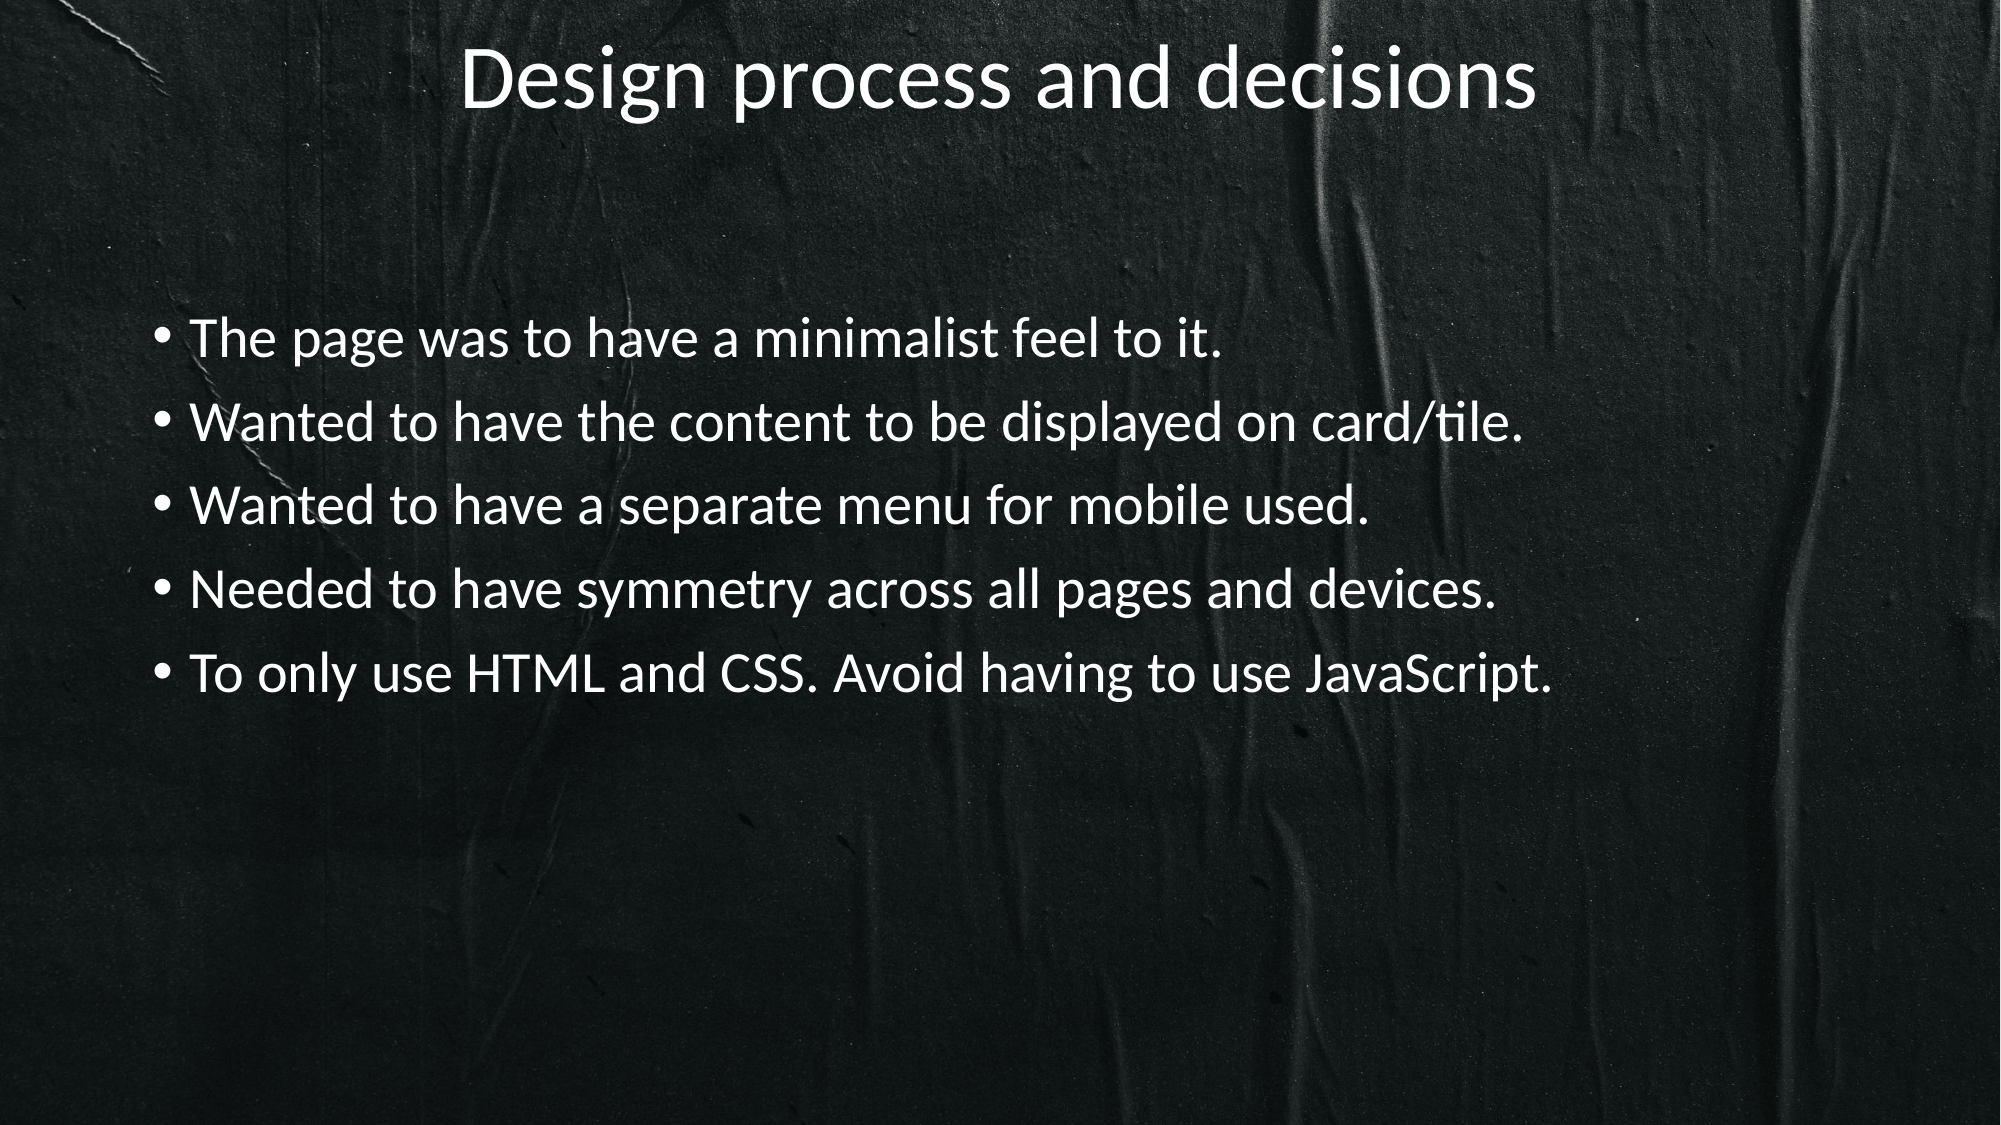

# Design process and decisions
The page was to have a minimalist feel to it.
Wanted to have the content to be displayed on card/tile.
Wanted to have a separate menu for mobile used.
Needed to have symmetry across all pages and devices.
To only use HTML and CSS. Avoid having to use JavaScript.